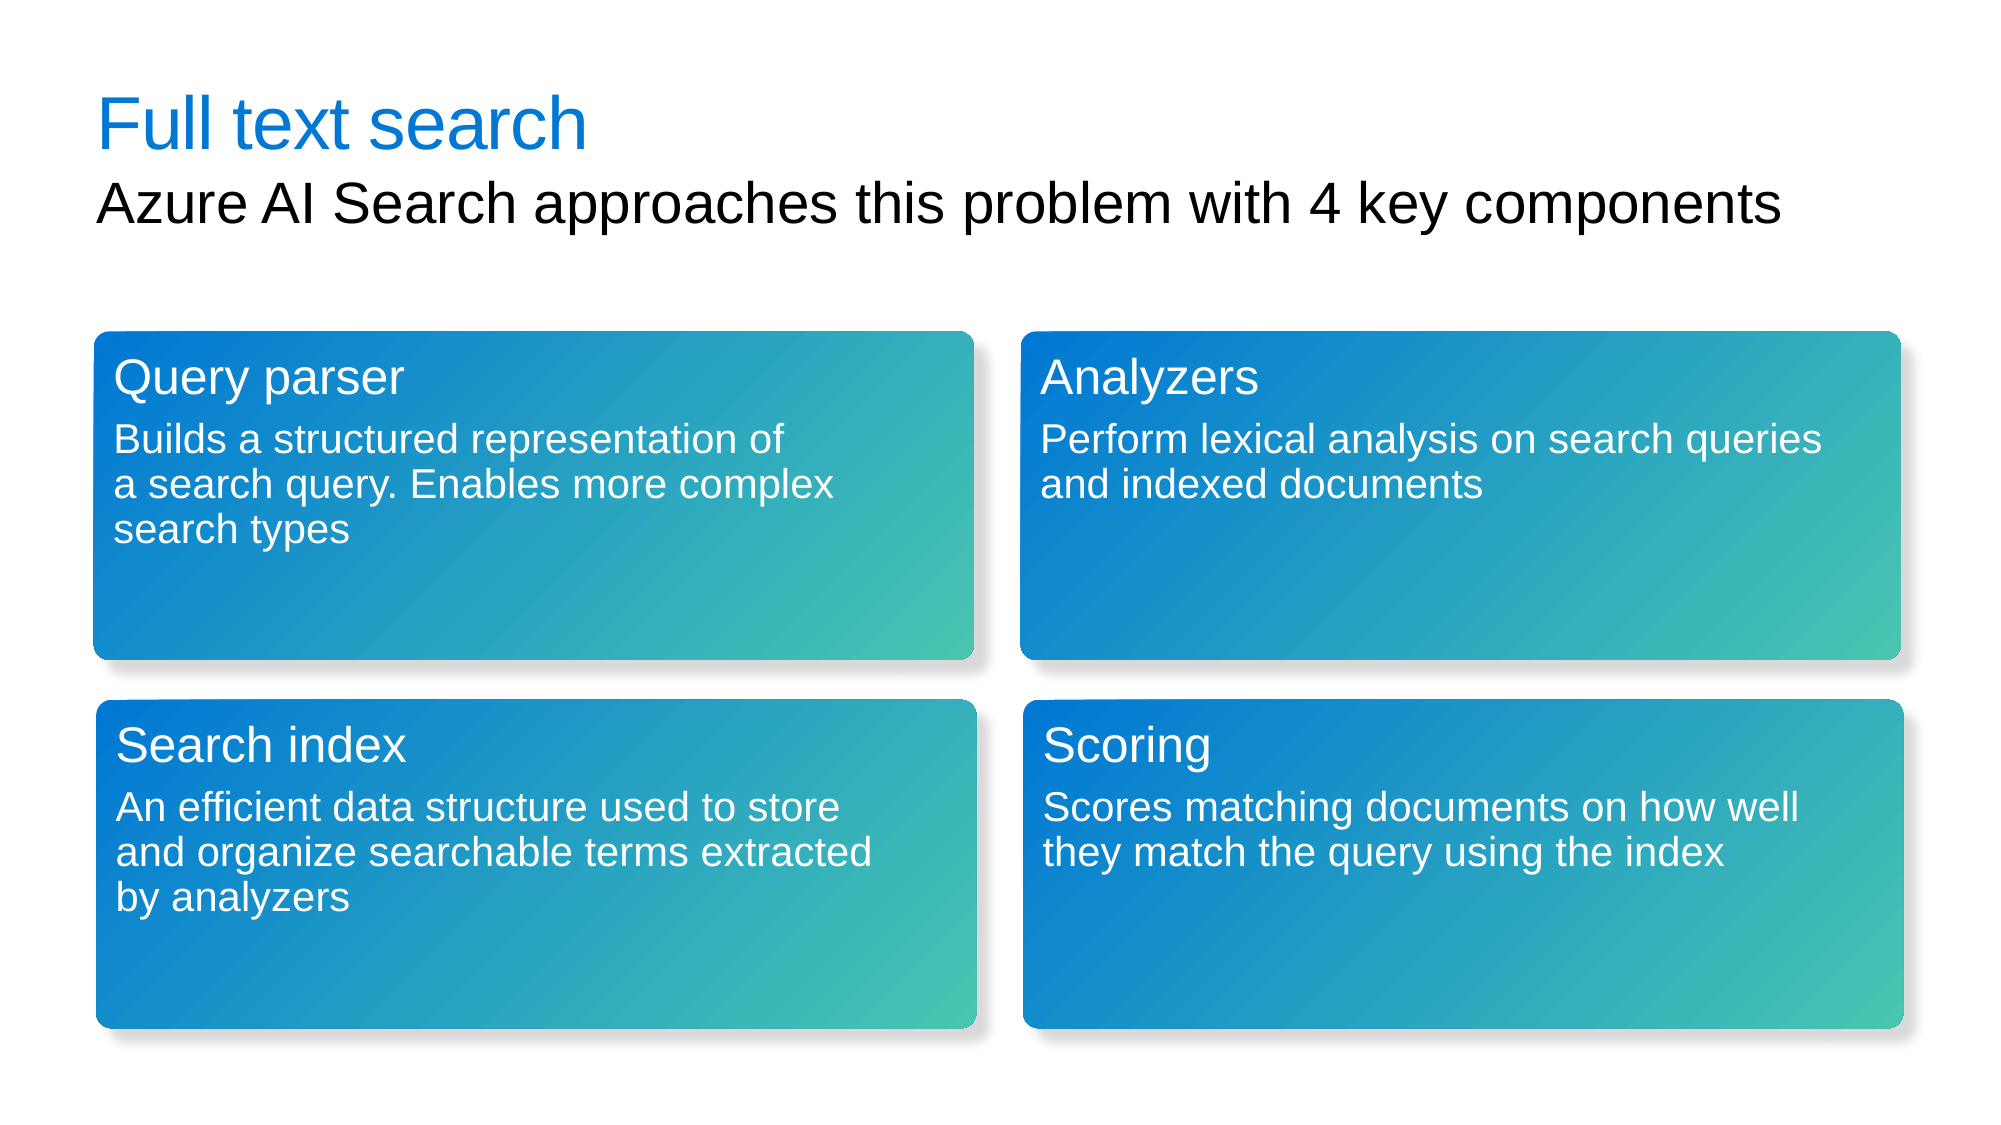

# Full text search Azure AI Search approaches this problem with 4 key components
Query parser
Builds a structured representation of
a search query. Enables more complex
search types
Analyzers
Perform lexical analysis on search queries and indexed documents
Search index
An efficient data structure used to store
and organize searchable terms extracted
by analyzers
Scoring
Scores matching documents on how well they match the query using the index